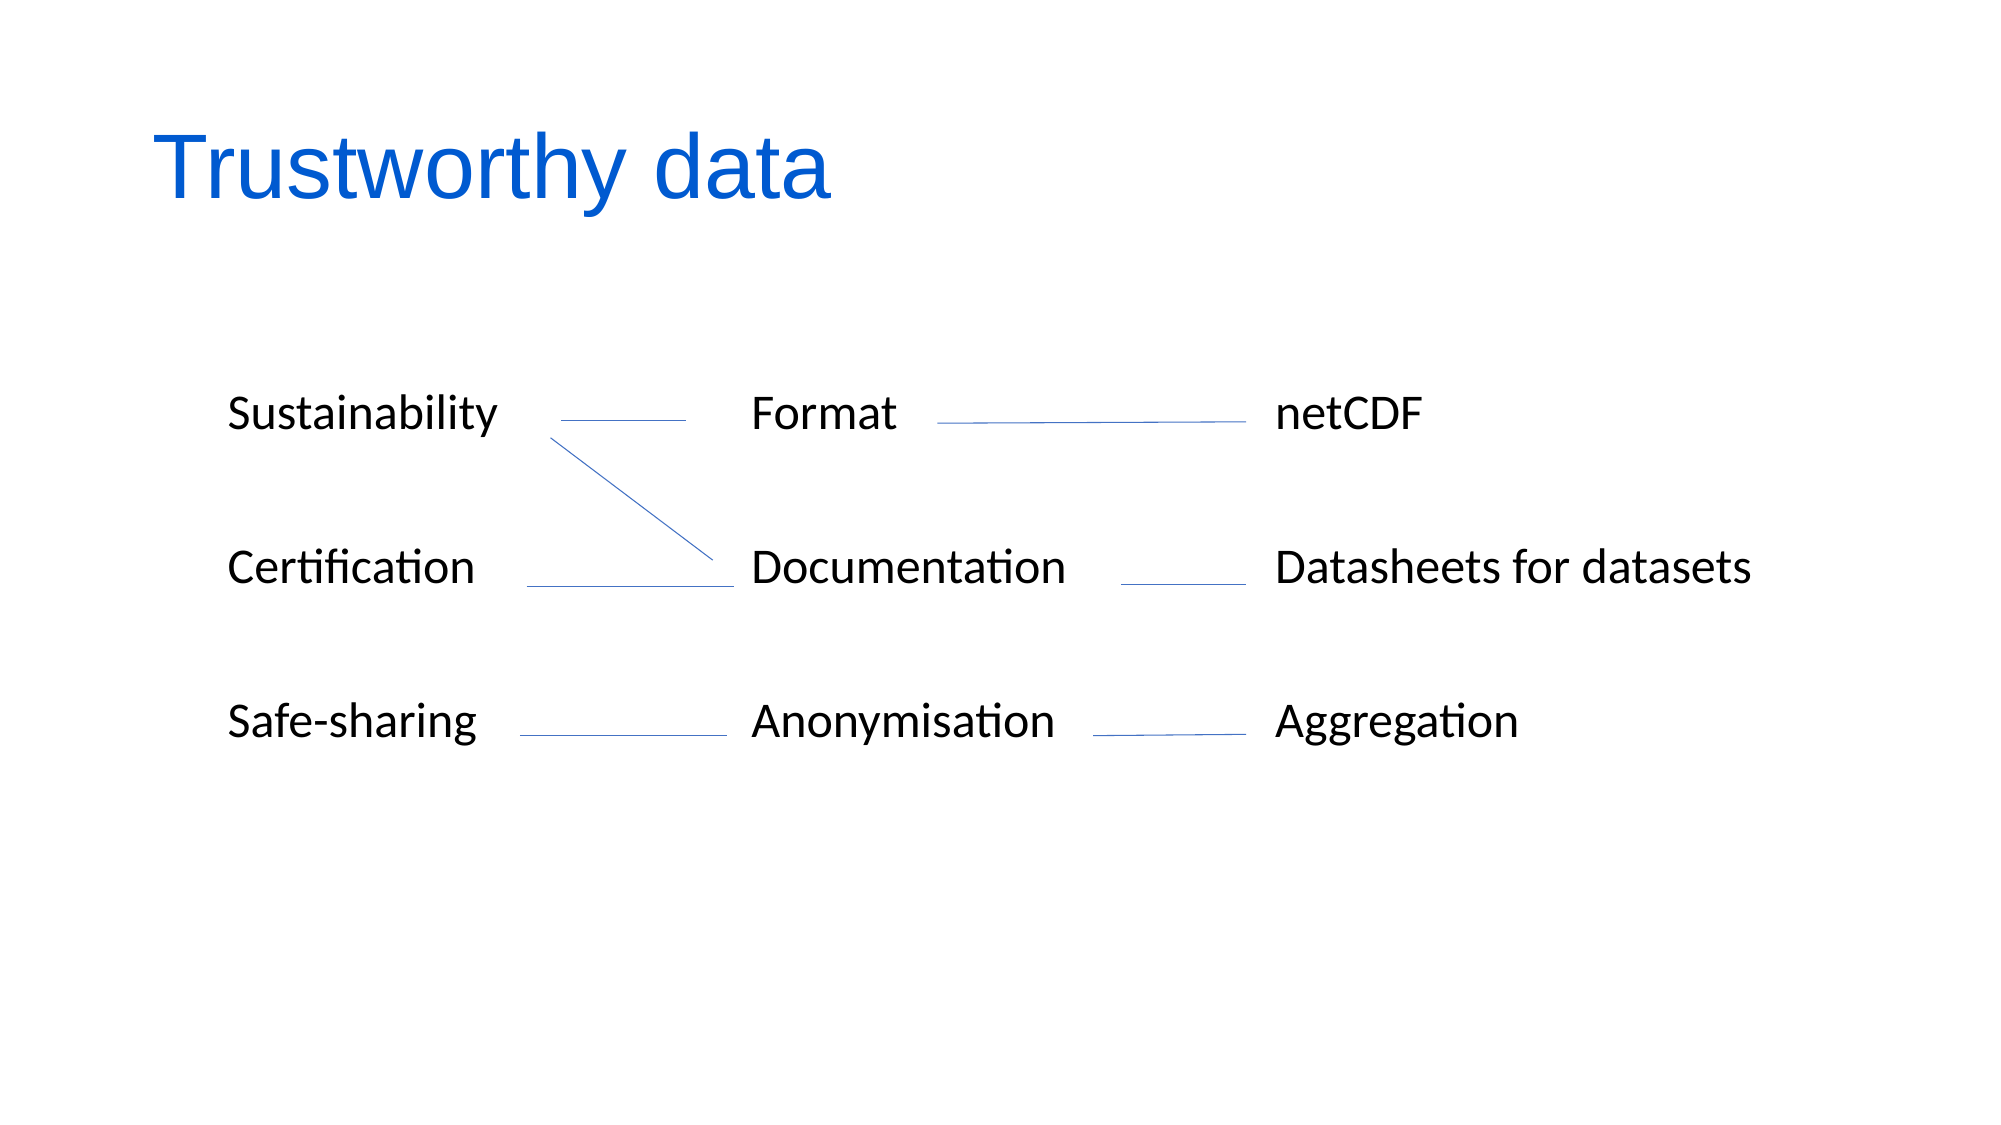

# Trustworthy data
| Sustainability | Format | netCDF |
| --- | --- | --- |
| Certification | Documentation | Datasheets for datasets |
| Safe-sharing | Anonymisation | Aggregation |